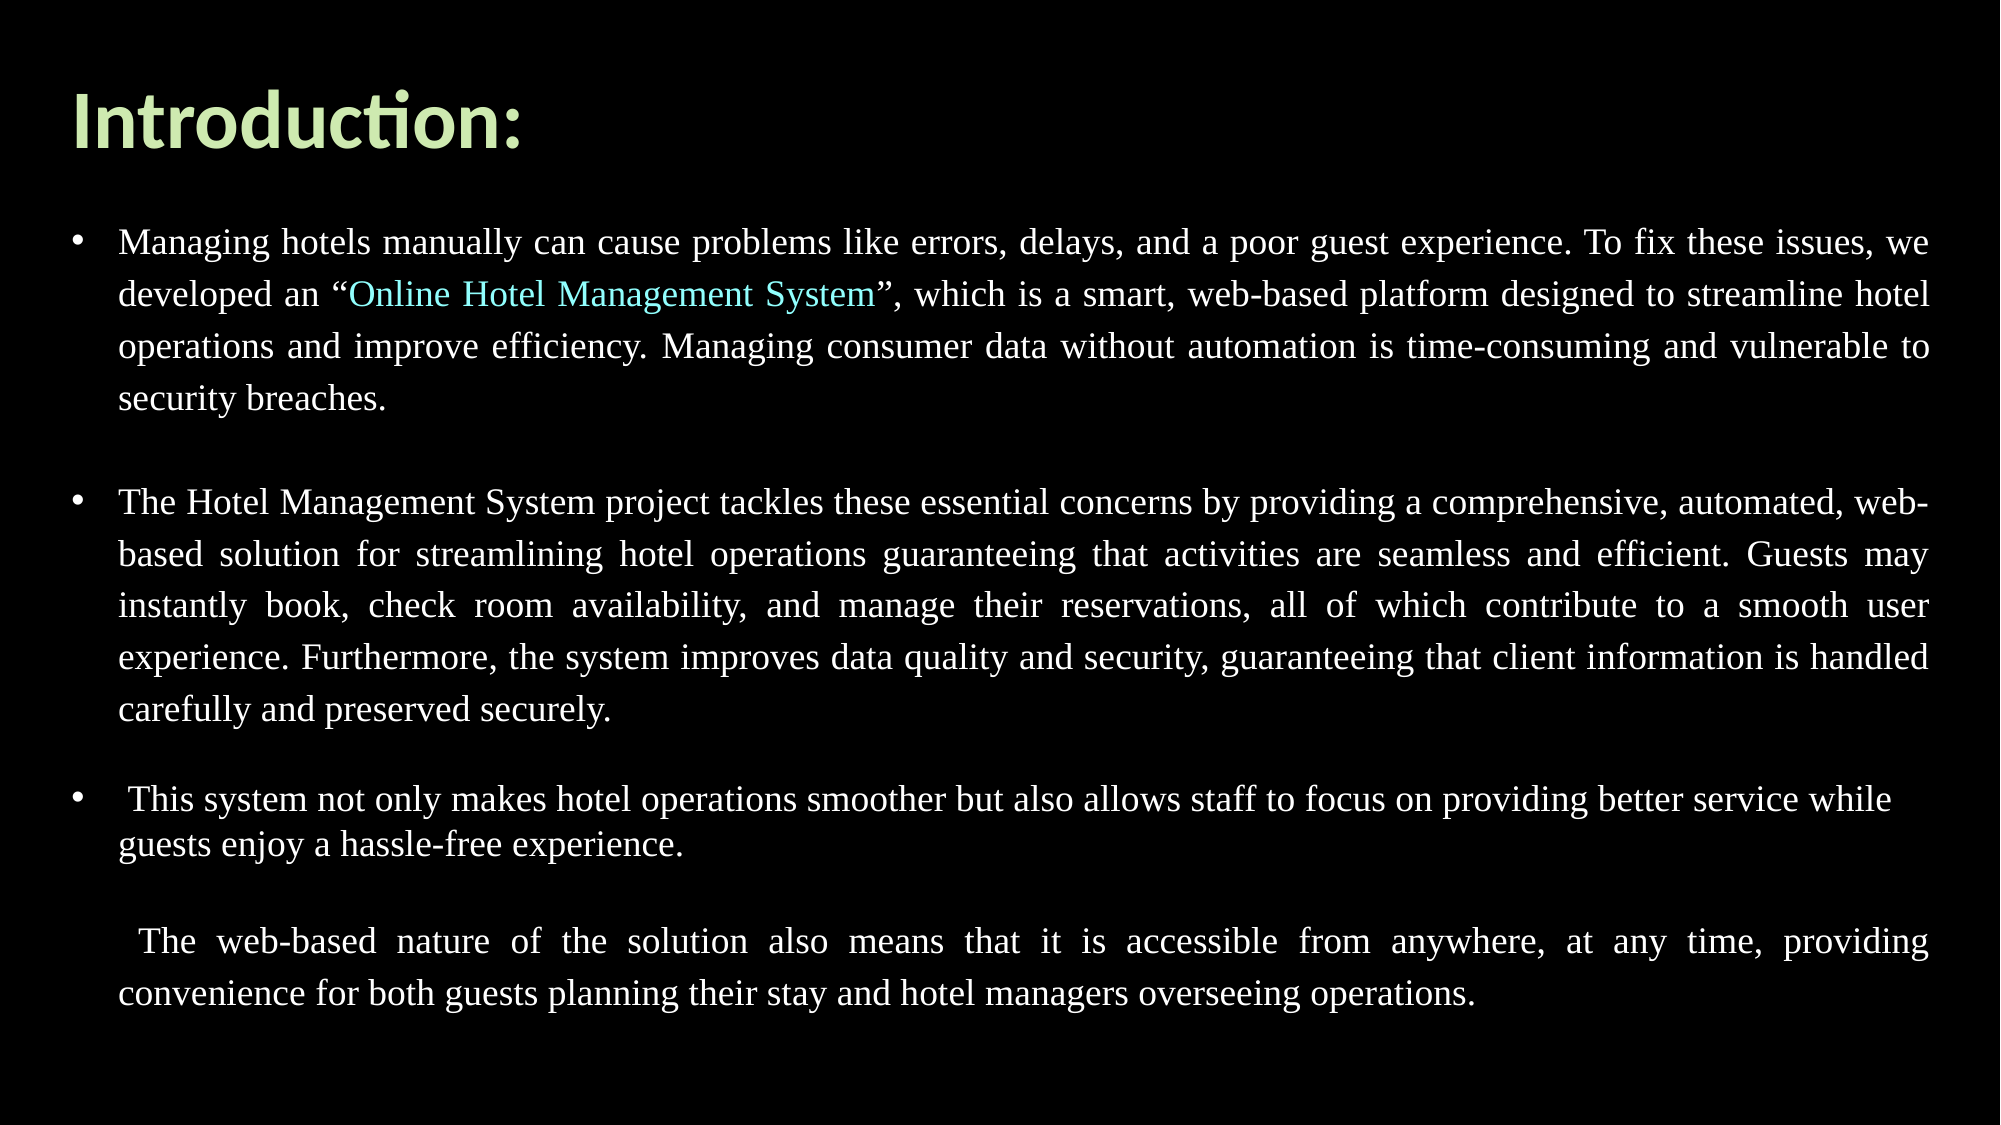

Introduction:

Managing hotels manually can cause problems like errors, delays, and a poor guest experience. To fix these issues, we developed an “Online Hotel Management System”, which is a smart, web-based platform designed to streamline hotel operations and improve efficiency. Managing consumer data without automation is time-consuming and vulnerable to security breaches.

The Hotel Management System project tackles these essential concerns by providing a comprehensive, automated, web-based solution for streamlining hotel operations guaranteeing that activities are seamless and efficient. Guests may instantly book, check room availability, and manage their reservations, all of which contribute to a smooth user experience. Furthermore, the system improves data quality and security, guaranteeing that client information is handled carefully and preserved securely.

 This system not only makes hotel operations smoother but also allows staff to focus on providing better service while guests enjoy a hassle-free experience.

 The web-based nature of the solution also means that it is accessible from anywhere, at any time, providing convenience for both guests planning their stay and hotel managers overseeing operations.